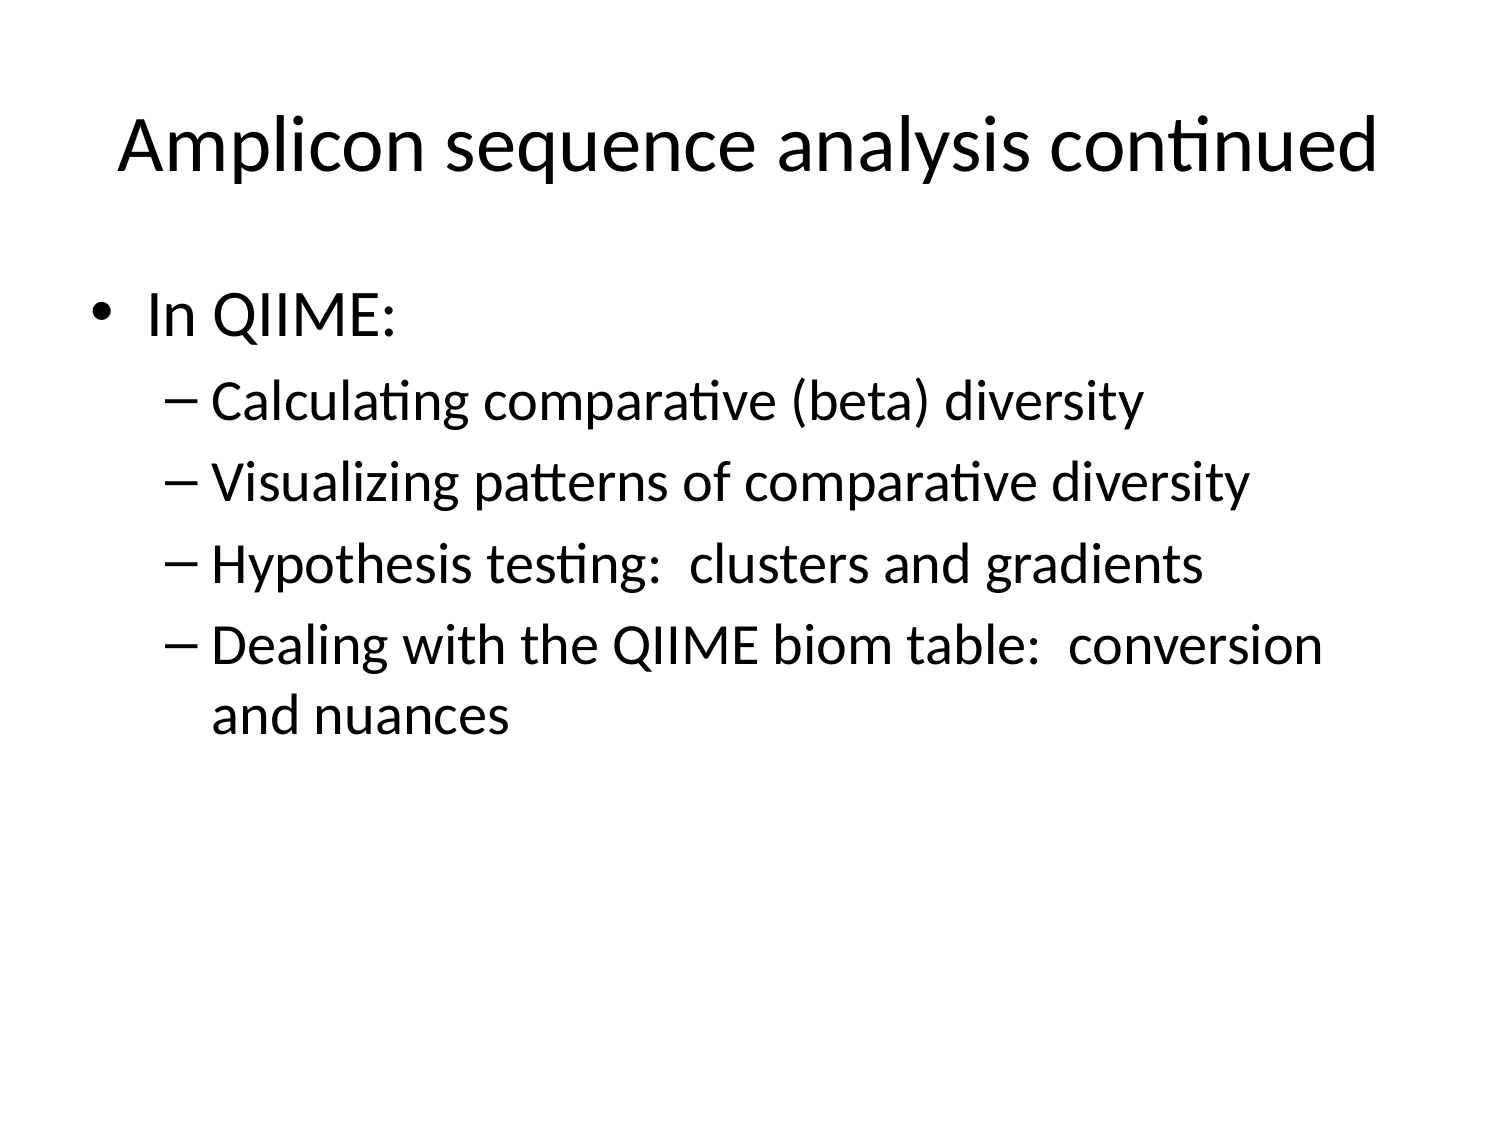

# Amplicon sequence analysis continued
In QIIME:
Calculating comparative (beta) diversity
Visualizing patterns of comparative diversity
Hypothesis testing:  clusters and gradients
Dealing with the QIIME biom table:  conversion and nuances